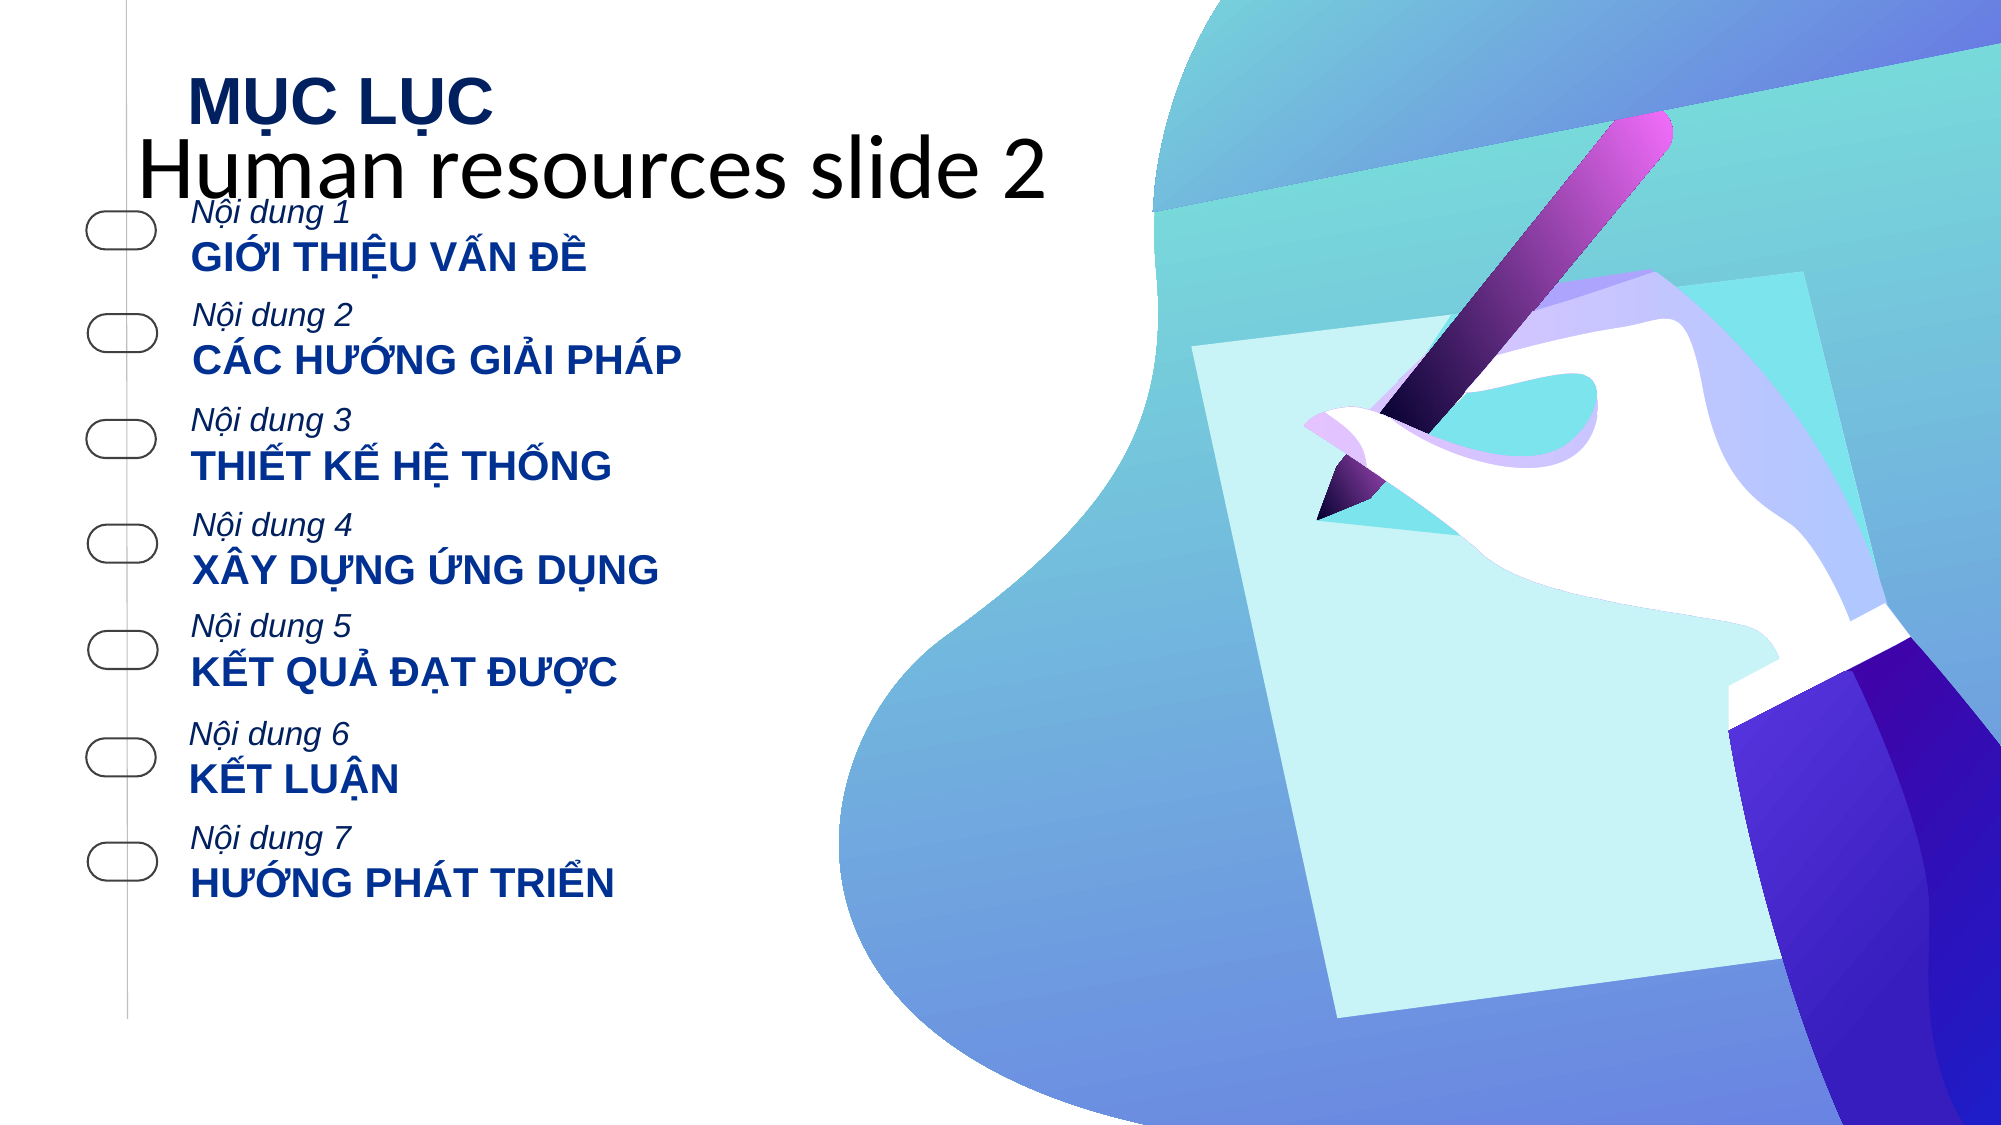

MỤC LỤC
# Human resources slide 2
Nội dung 1
GIỚI THIỆU VẤN ĐỀ

Nội dung 2
CÁC HƯỚNG GIẢI PHÁP

Nội dung 3
THIẾT KẾ HỆ THỐNG

Nội dung 4
XÂY DỰNG ỨNG DỤNG

Nội dung 5
KẾT QUẢ ĐẠT ĐƯỢC

Nội dung 6
KẾT LUẬN

Nội dung 7
HƯỚNG PHÁT TRIỂN